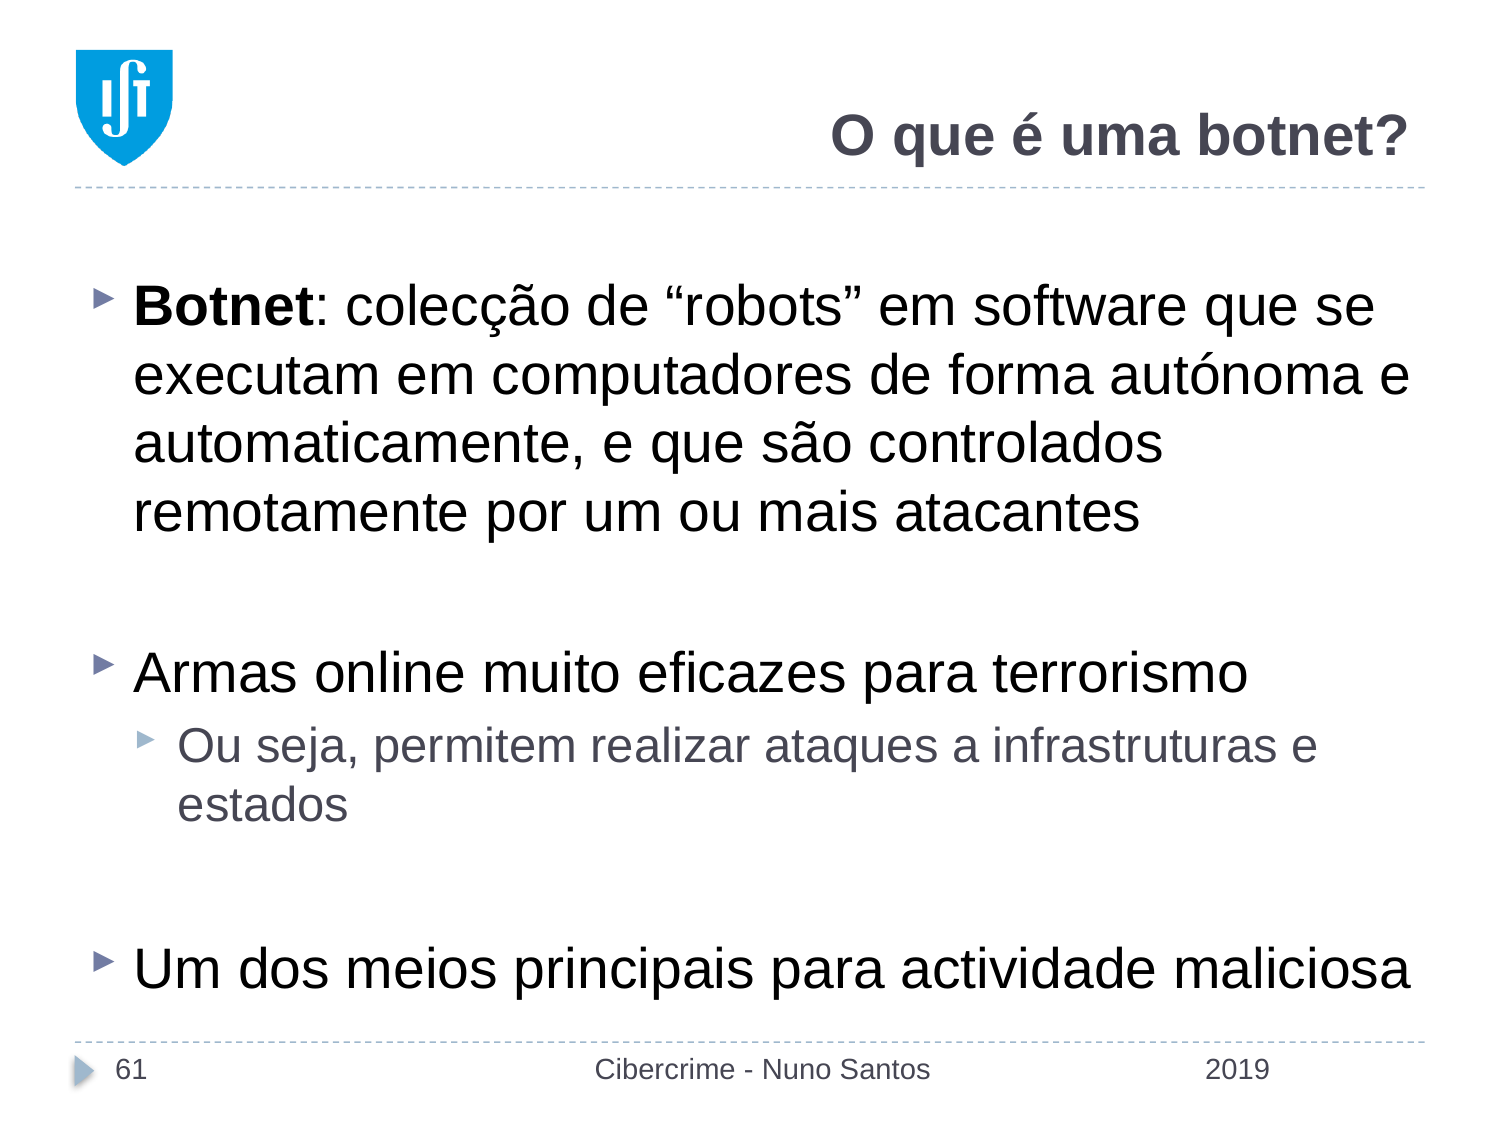

# O que é uma botnet?

Botnet: colecção de “robots” em software que se executam em computadores de forma autónoma e automaticamente, e que são controlados remotamente por um ou mais atacantes

Armas online muito eficazes para terrorismo
Ou seja, permitem realizar ataques a infrastruturas e estados

Um dos meios principais para actividade maliciosa
61
Cibercrime - Nuno Santos
2019